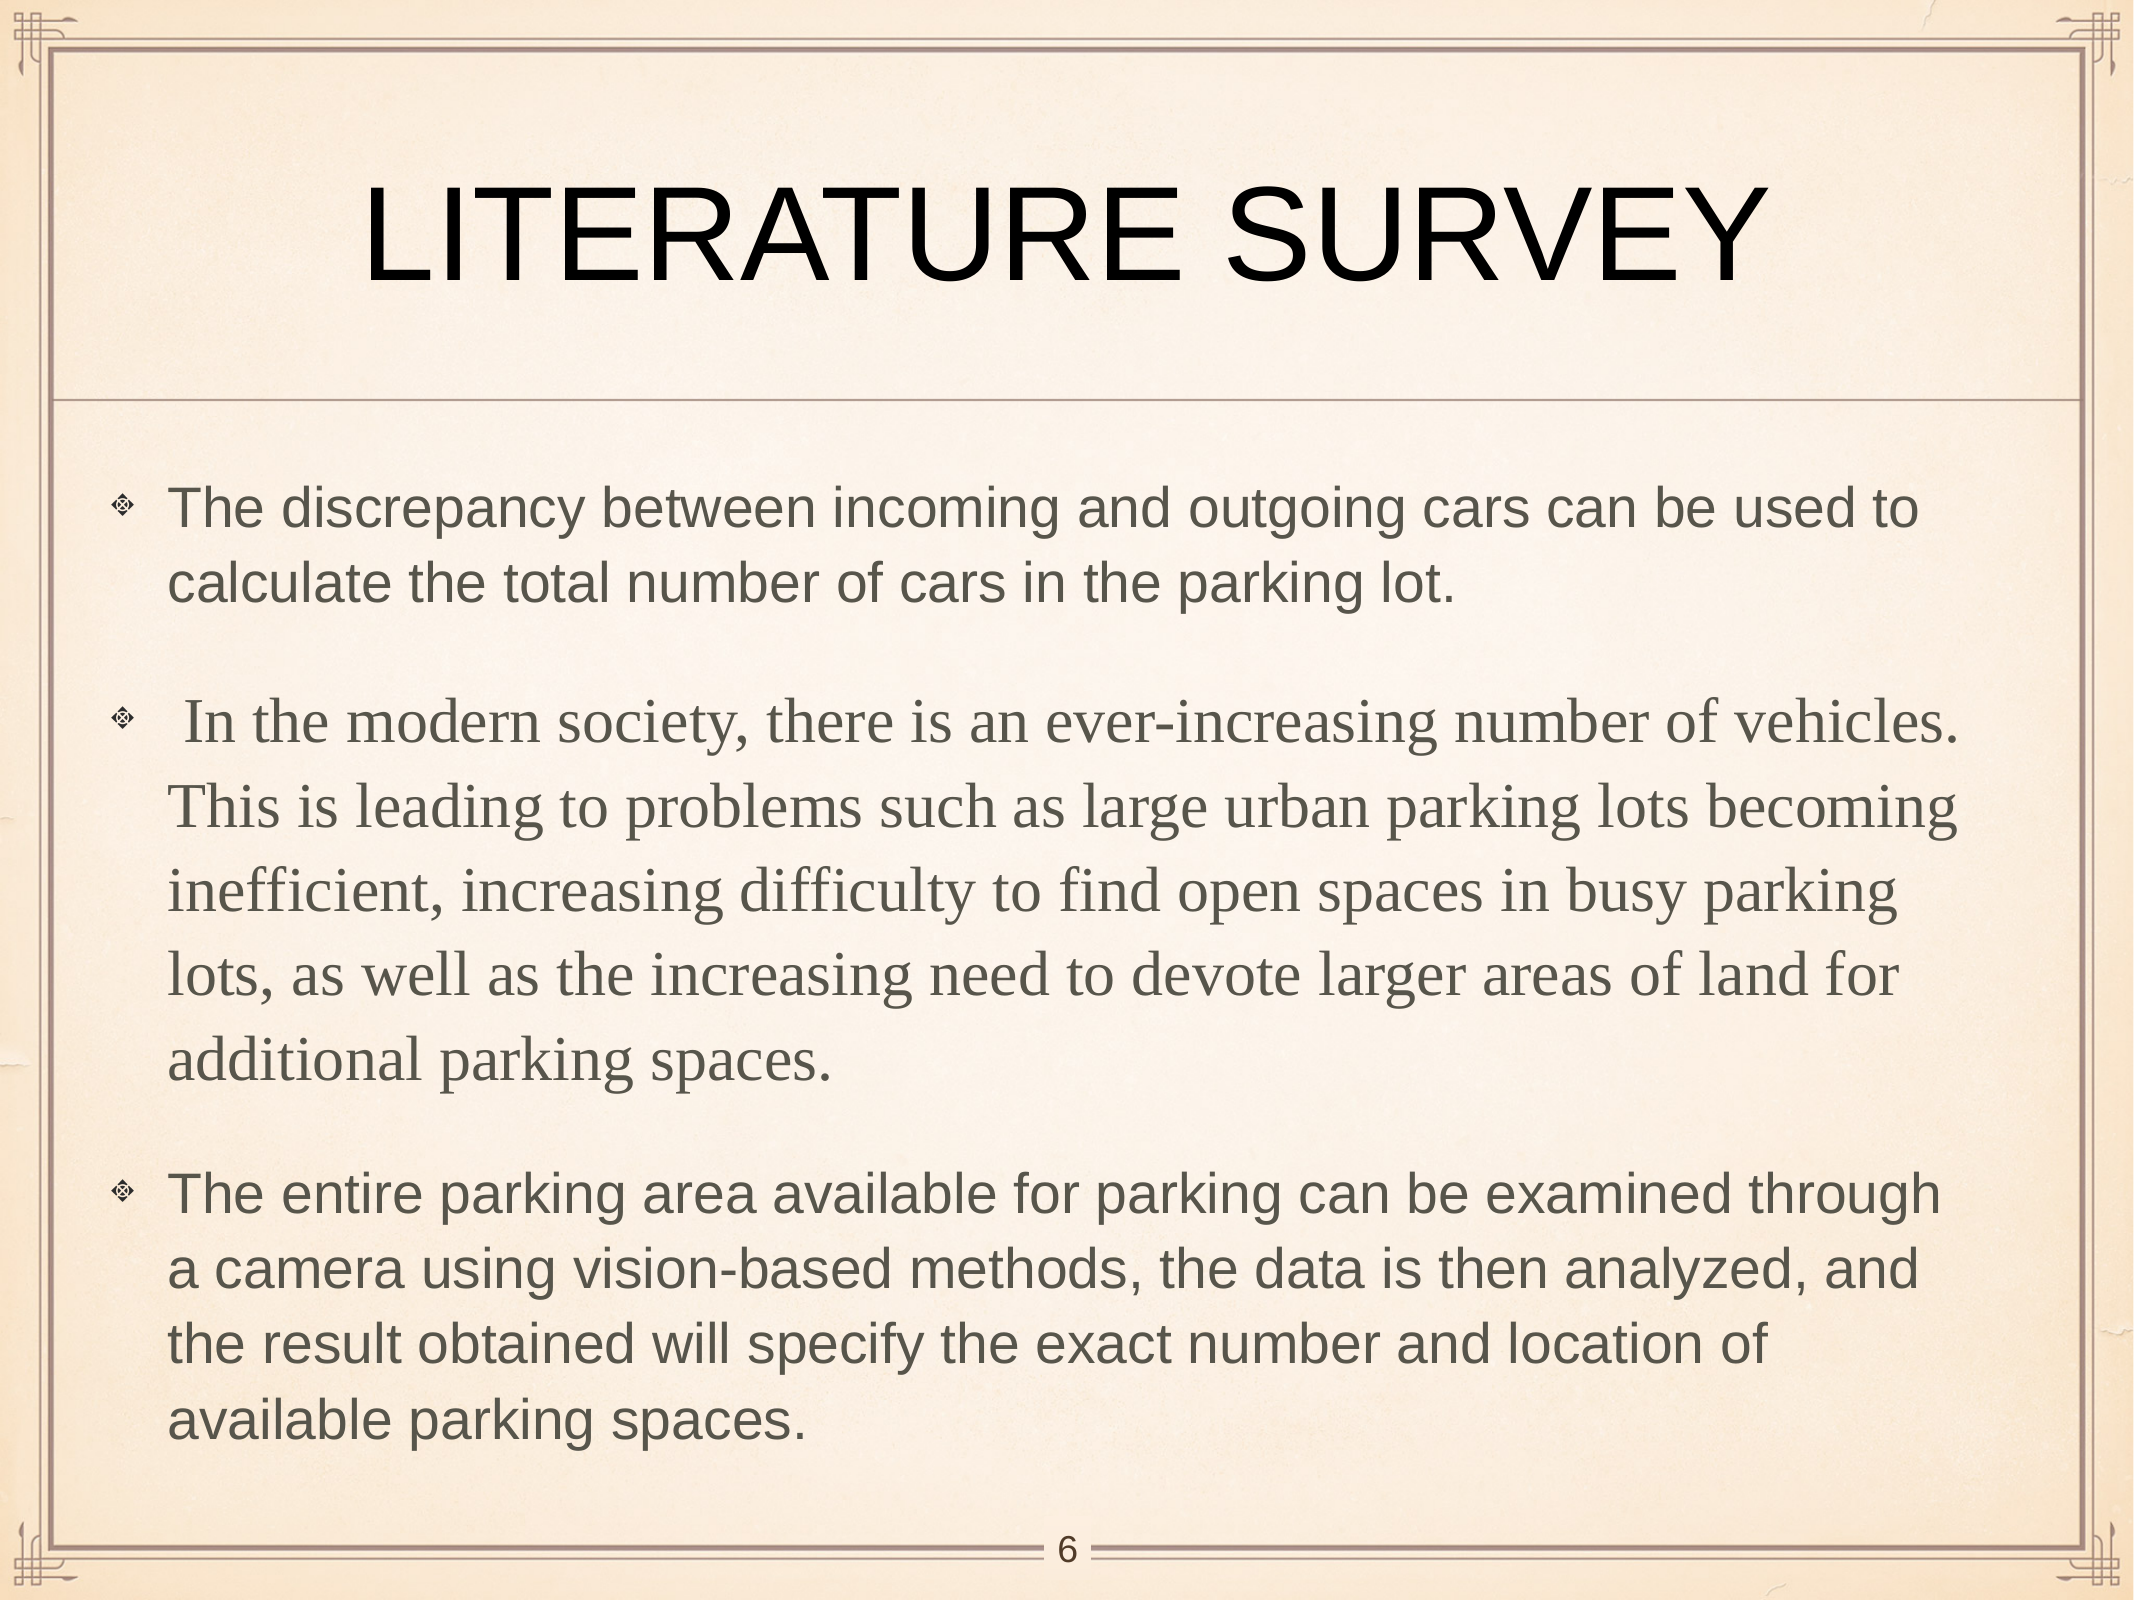

# Literature survey
The discrepancy between incoming and outgoing cars can be used to calculate the total number of cars in the parking lot.
 In the modern society, there is an ever-increasing number of vehicles. This is leading to problems such as large urban parking lots becoming inefficient, increasing difficulty to find open spaces in busy parking lots, as well as the increasing need to devote larger areas of land for additional parking spaces.
The entire parking area available for parking can be examined through a camera using vision-based methods, the data is then analyzed, and the result obtained will specify the exact number and location of available parking spaces.
6